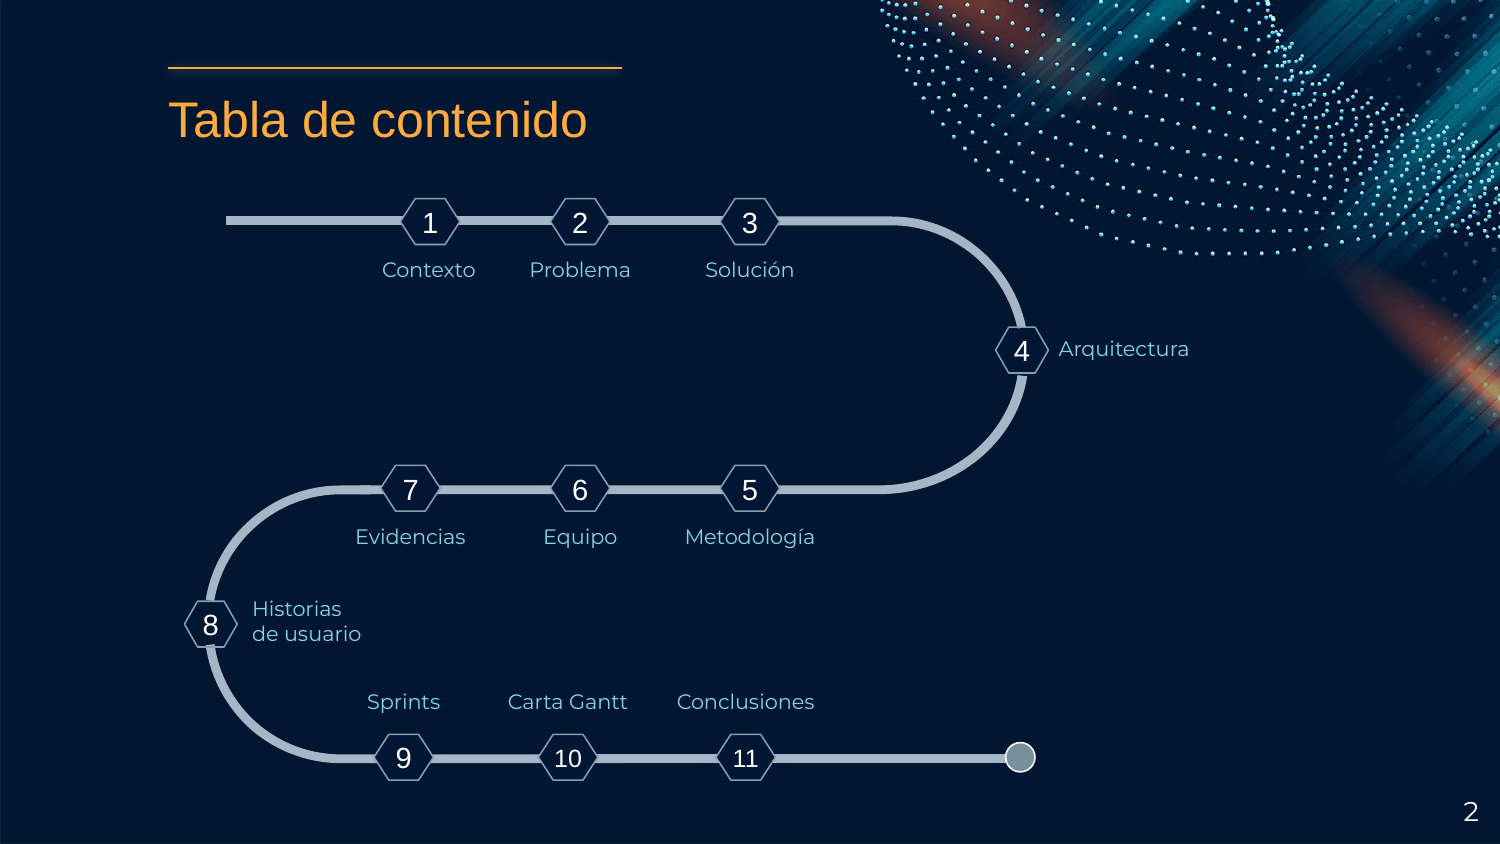

# Tabla de contenido
1
4
8

2
3
Contexto
Problema
Solución
Arquitectura
7
6
5
Evidencias
Equipo
Metodología
Historias de usuario
Sprints
Carta Gantt
Conclusiones
9
10
11

2